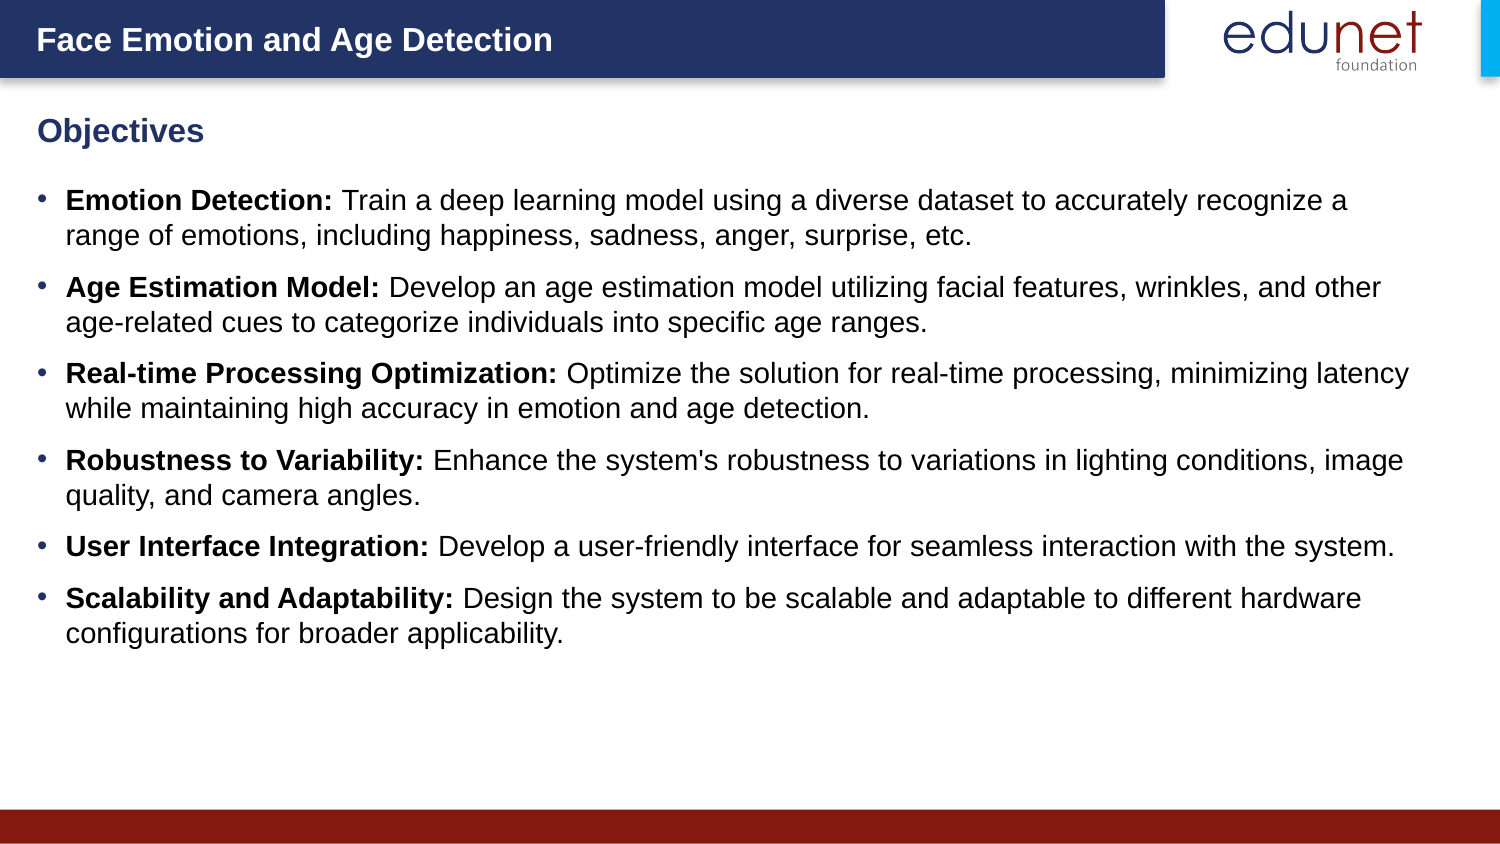

Objectives

Emotion Detection: Train a deep learning model using a diverse dataset to accurately recognize a range of emotions, including happiness, sadness, anger, surprise, etc.
Age Estimation Model: Develop an age estimation model utilizing facial features, wrinkles, and other age-related cues to categorize individuals into specific age ranges.
Real-time Processing Optimization: Optimize the solution for real-time processing, minimizing latency while maintaining high accuracy in emotion and age detection.
Robustness to Variability: Enhance the system's robustness to variations in lighting conditions, image quality, and camera angles.
User Interface Integration: Develop a user-friendly interface for seamless interaction with the system.
Scalability and Adaptability: Design the system to be scalable and adaptable to different hardware configurations for broader applicability.